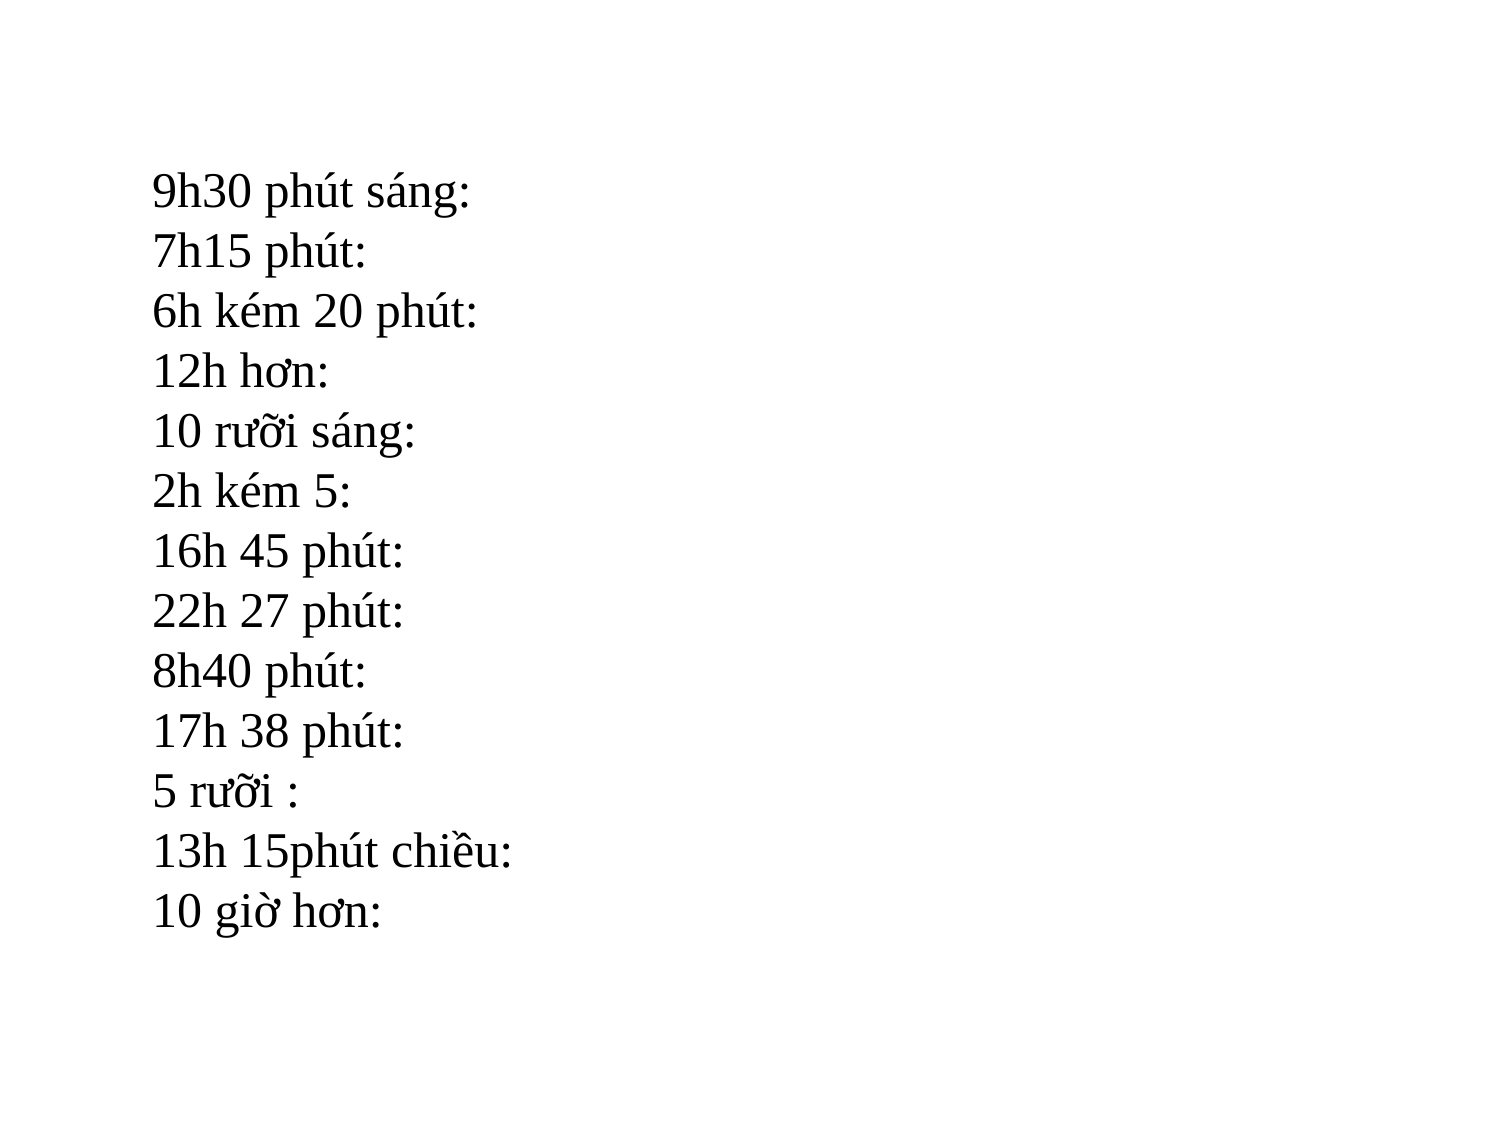

9h30 phút sáng:
7h15 phút:
6h kém 20 phút:
12h hơn:
10 rưỡi sáng:
2h kém 5:
16h 45 phút:
22h 27 phút:
8h40 phút:
17h 38 phút:
5 rưỡi :
13h 15phút chiều:
10 giờ hơn: